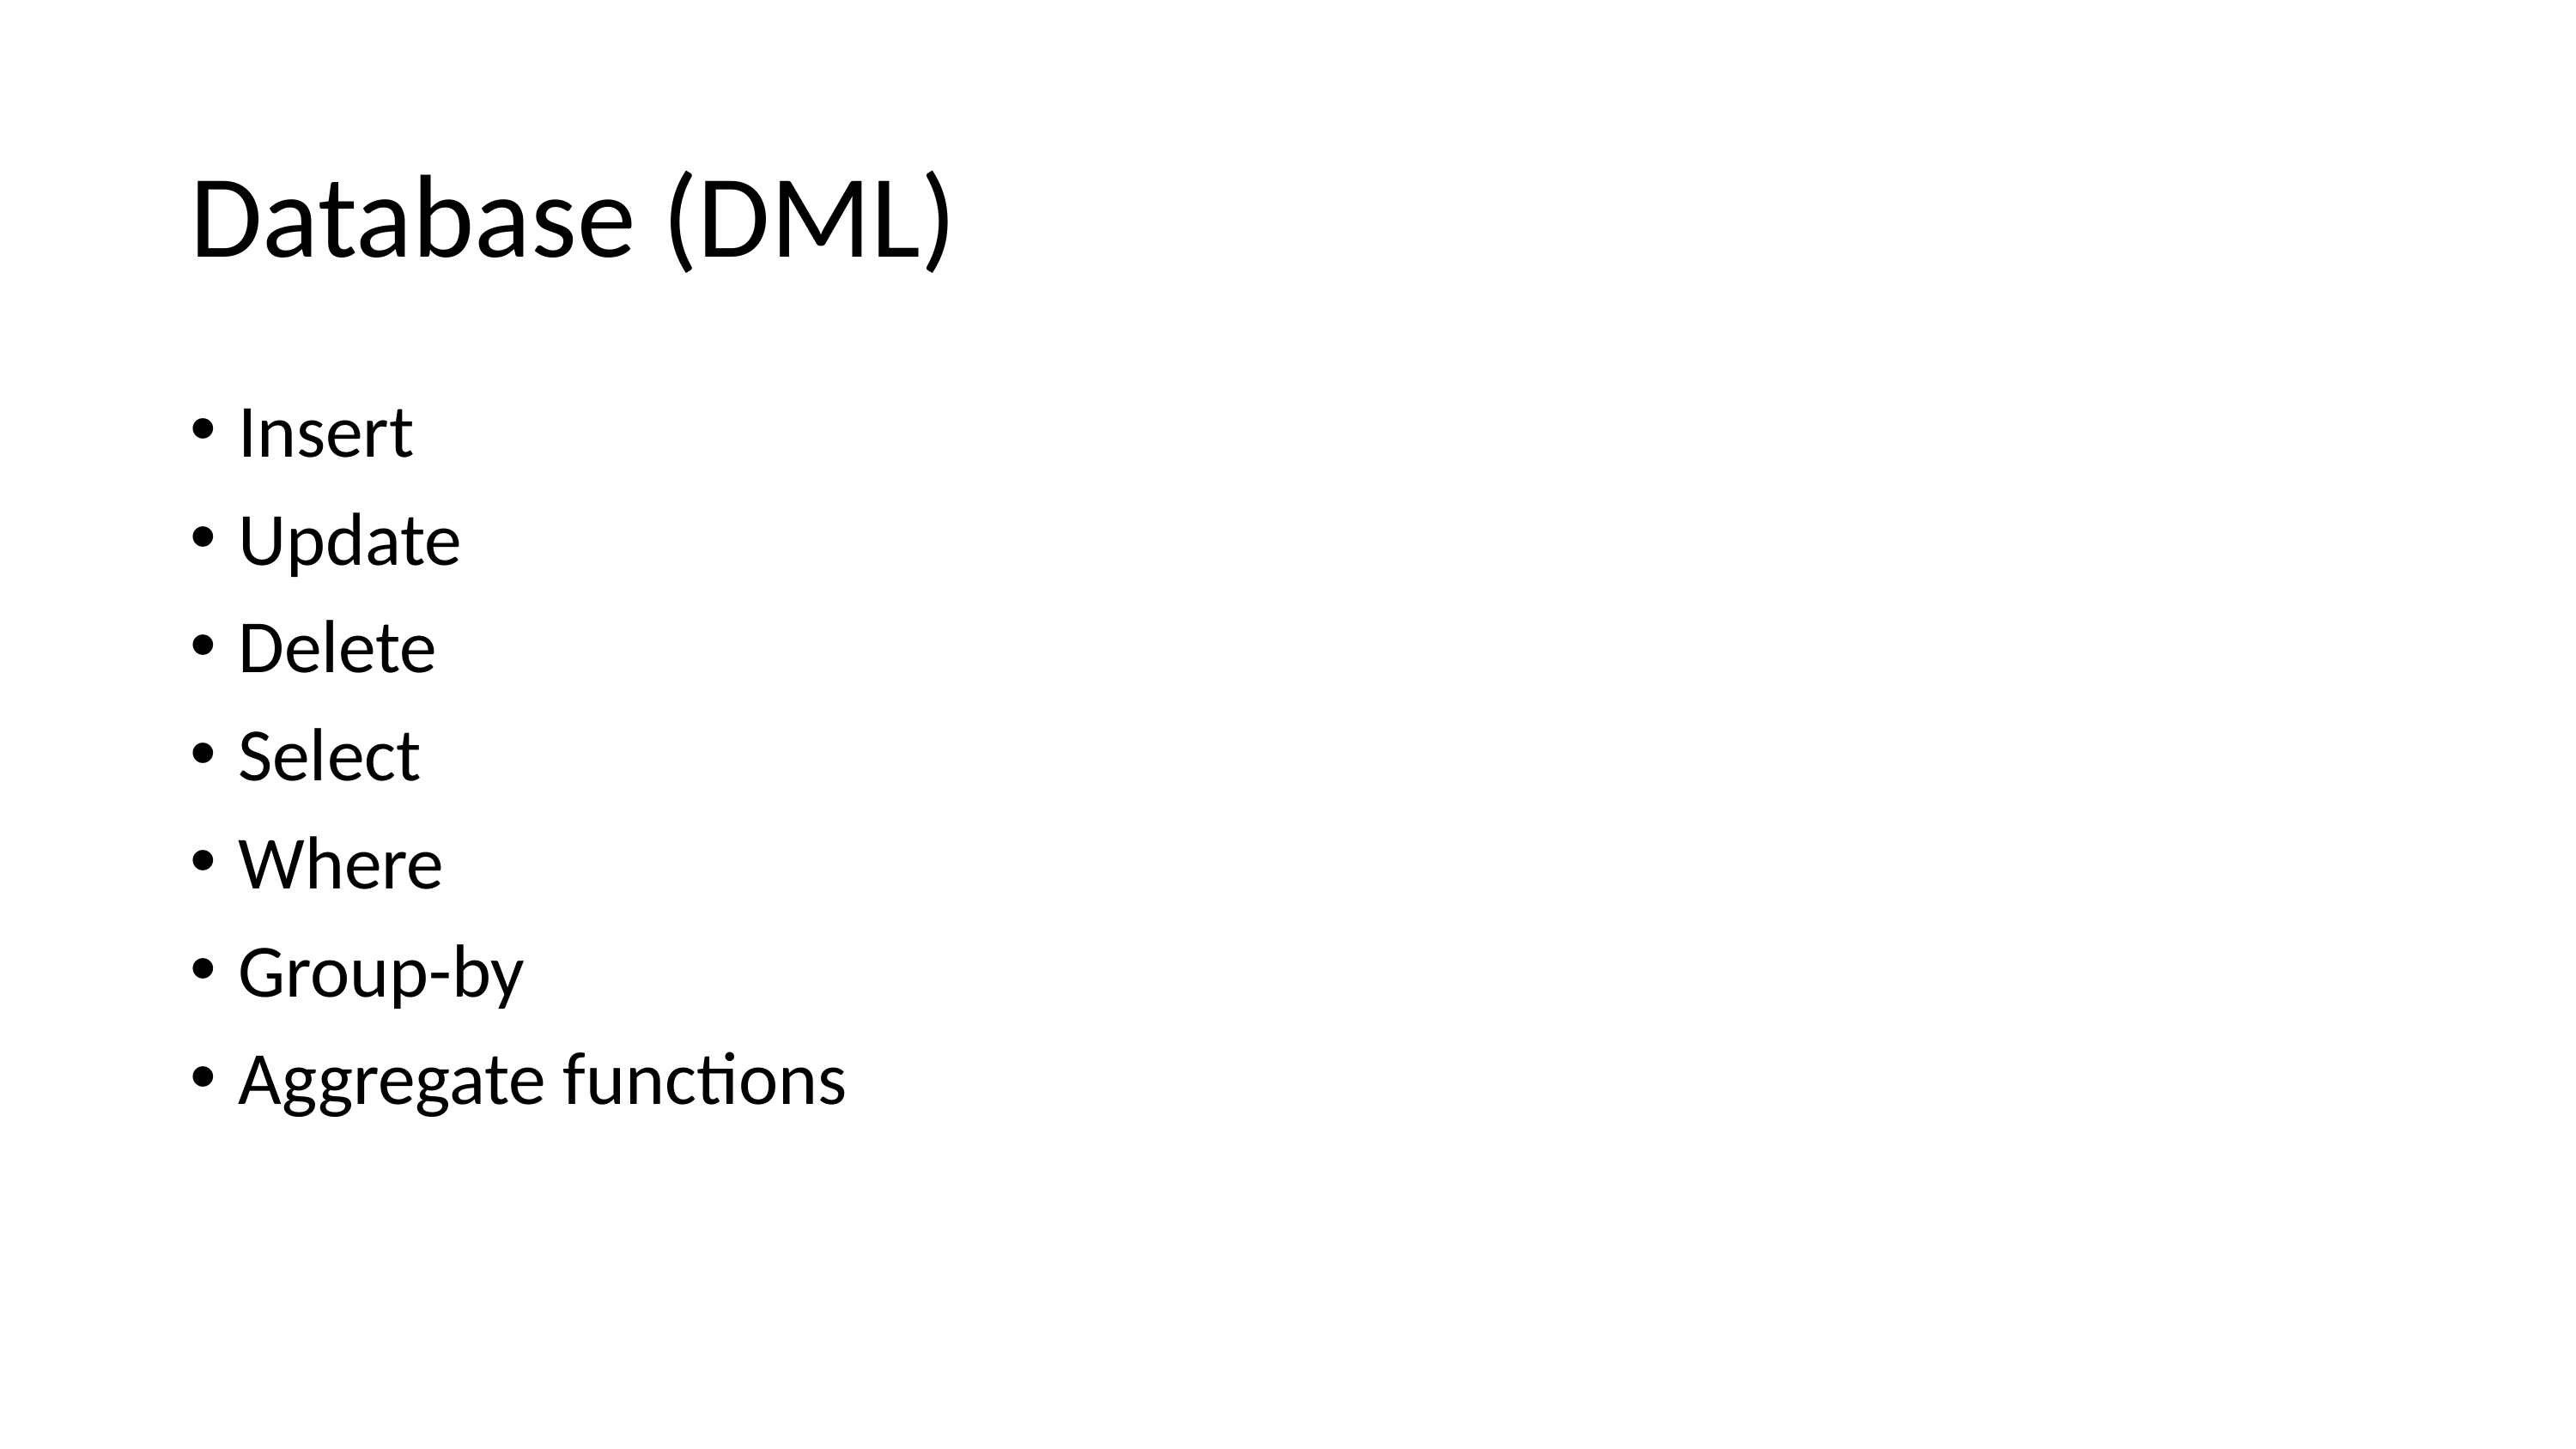

# Database (DML)
Insert
Update
Delete
Select
Where
Group-by
Aggregate functions